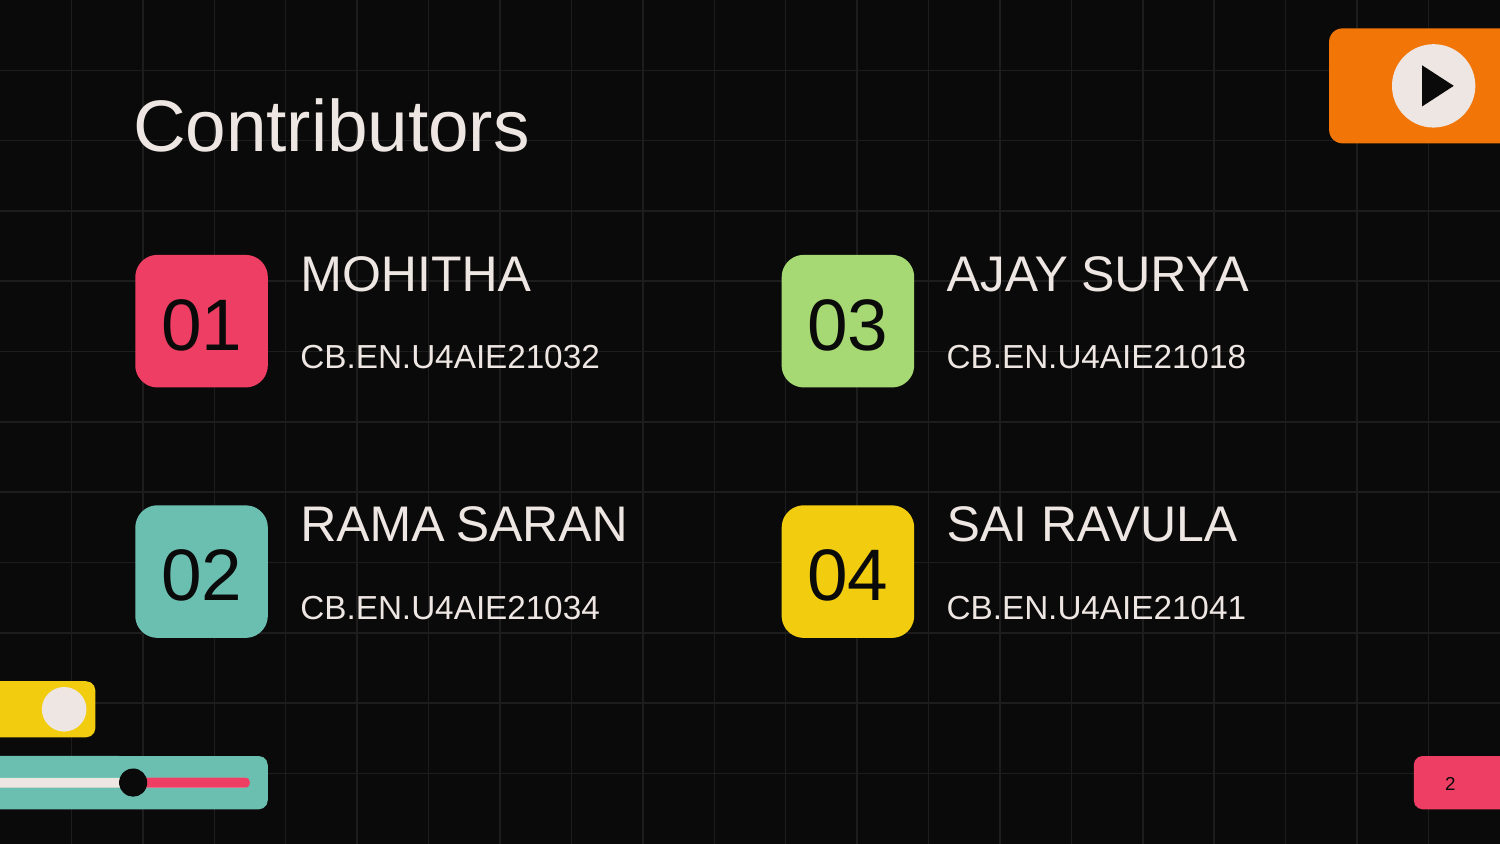

Contributors
MOHITHA
AJAY SURYA

# 01
03
CB.EN.U4AIE21018
CB.EN.U4AIE21032
RAMA SARAN
SAI RAVULA

02
04
CB.EN.U4AIE21034
CB.EN.U4AIE21041
2